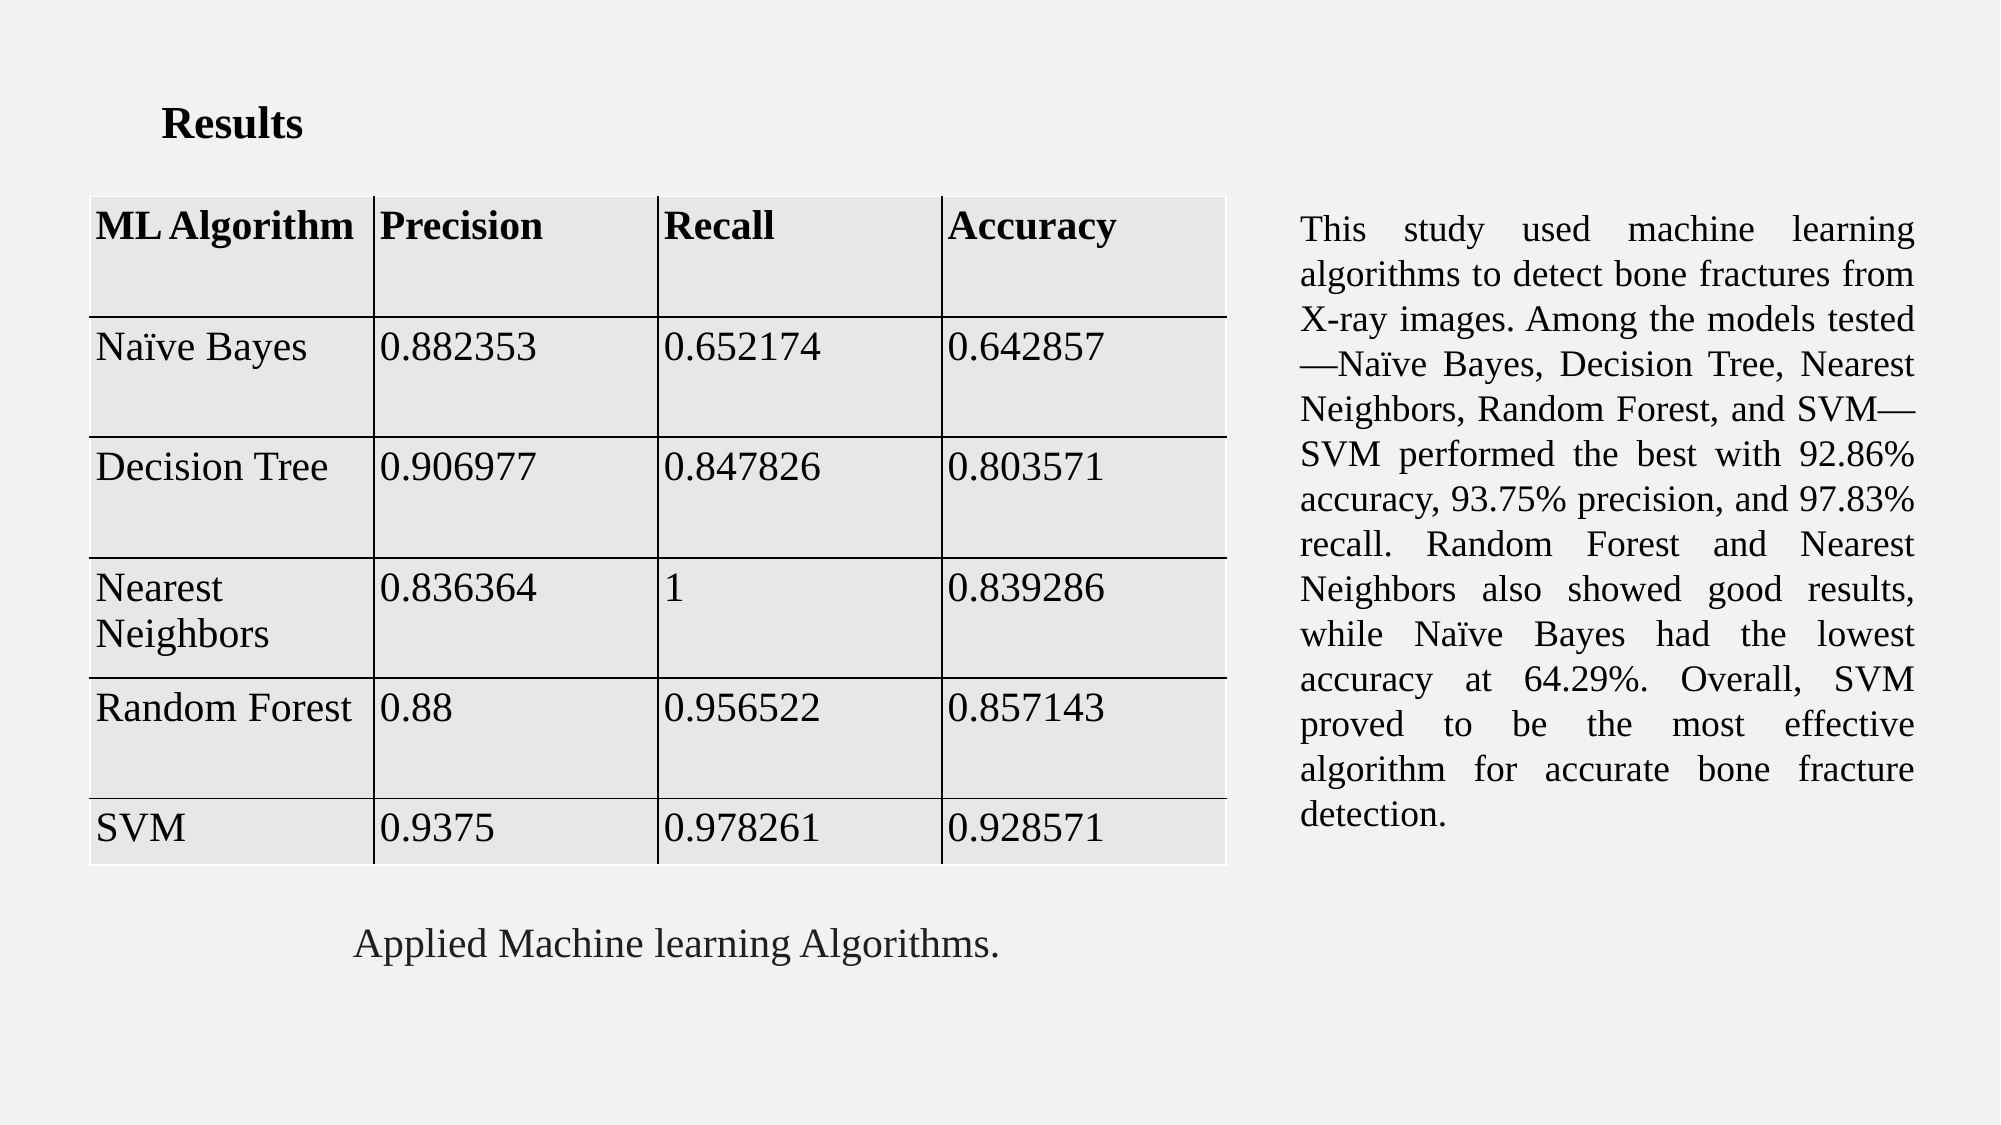

Results
| ML Algorithm | Precision | Recall | Accuracy |
| --- | --- | --- | --- |
| Naïve Bayes | 0.882353 | 0.652174 | 0.642857 |
| Decision Tree | 0.906977 | 0.847826 | 0.803571 |
| Nearest Neighbors | 0.836364 | 1 | 0.839286 |
| Random Forest | 0.88 | 0.956522 | 0.857143 |
| SVM | 0.9375 | 0.978261 | 0.928571 |
This study used machine learning algorithms to detect bone fractures from X-ray images. Among the models tested—Naïve Bayes, Decision Tree, Nearest Neighbors, Random Forest, and SVM—SVM performed the best with 92.86% accuracy, 93.75% precision, and 97.83% recall. Random Forest and Nearest Neighbors also showed good results, while Naïve Bayes had the lowest accuracy at 64.29%. Overall, SVM proved to be the most effective algorithm for accurate bone fracture detection.
Applied Machine learning Algorithms.